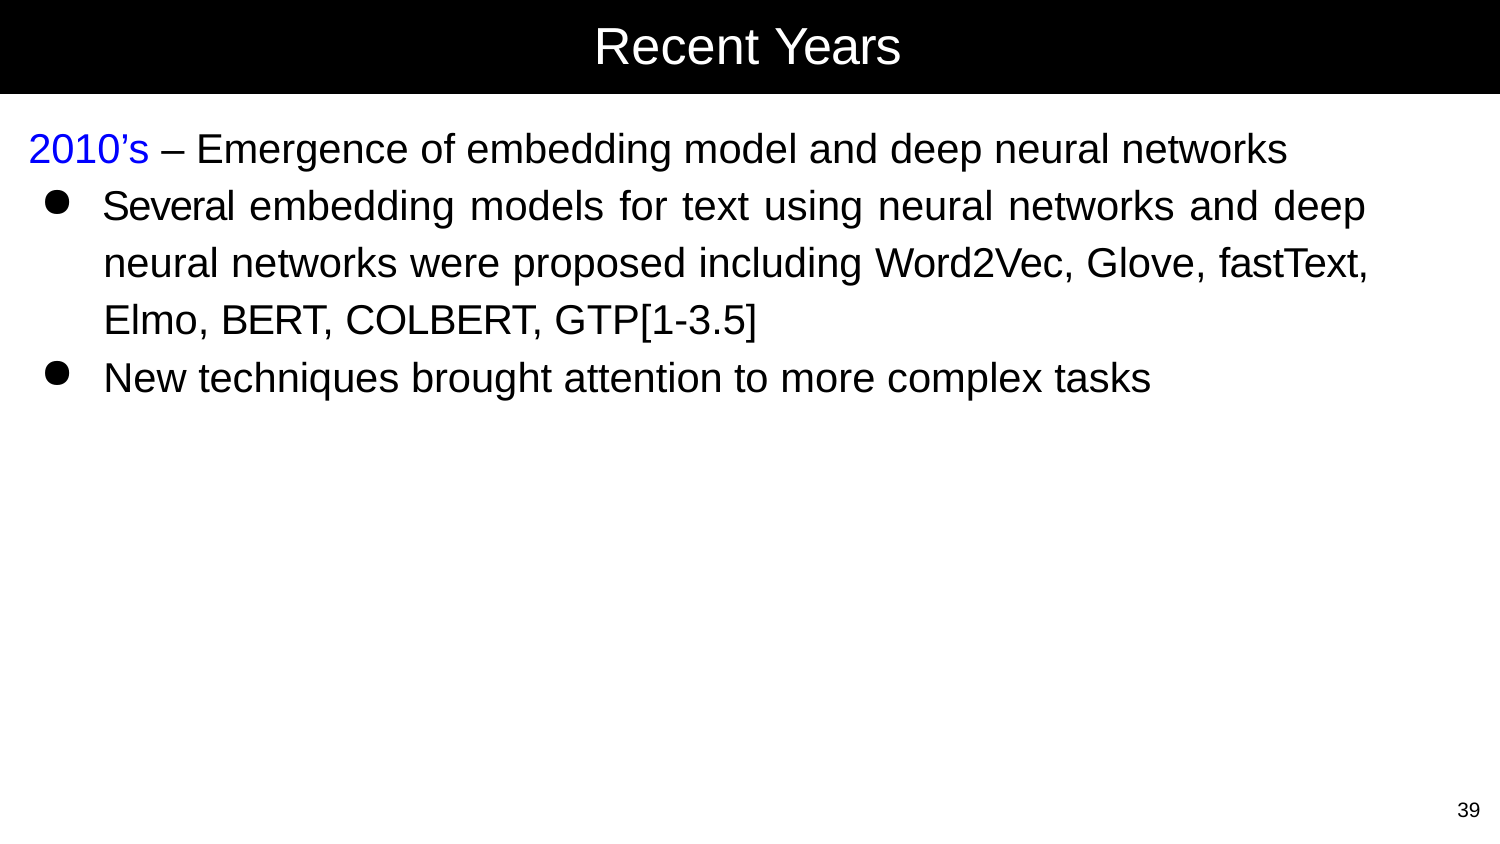

# Recent Years
2010’s – Emergence of embedding model and deep neural networks
Several embedding models for text using neural networks and deep  neural networks were proposed including Word2Vec, Glove, fastText,  Elmo, BERT, COLBERT, GTP[1-3.5]
New techniques brought attention to more complex tasks
39